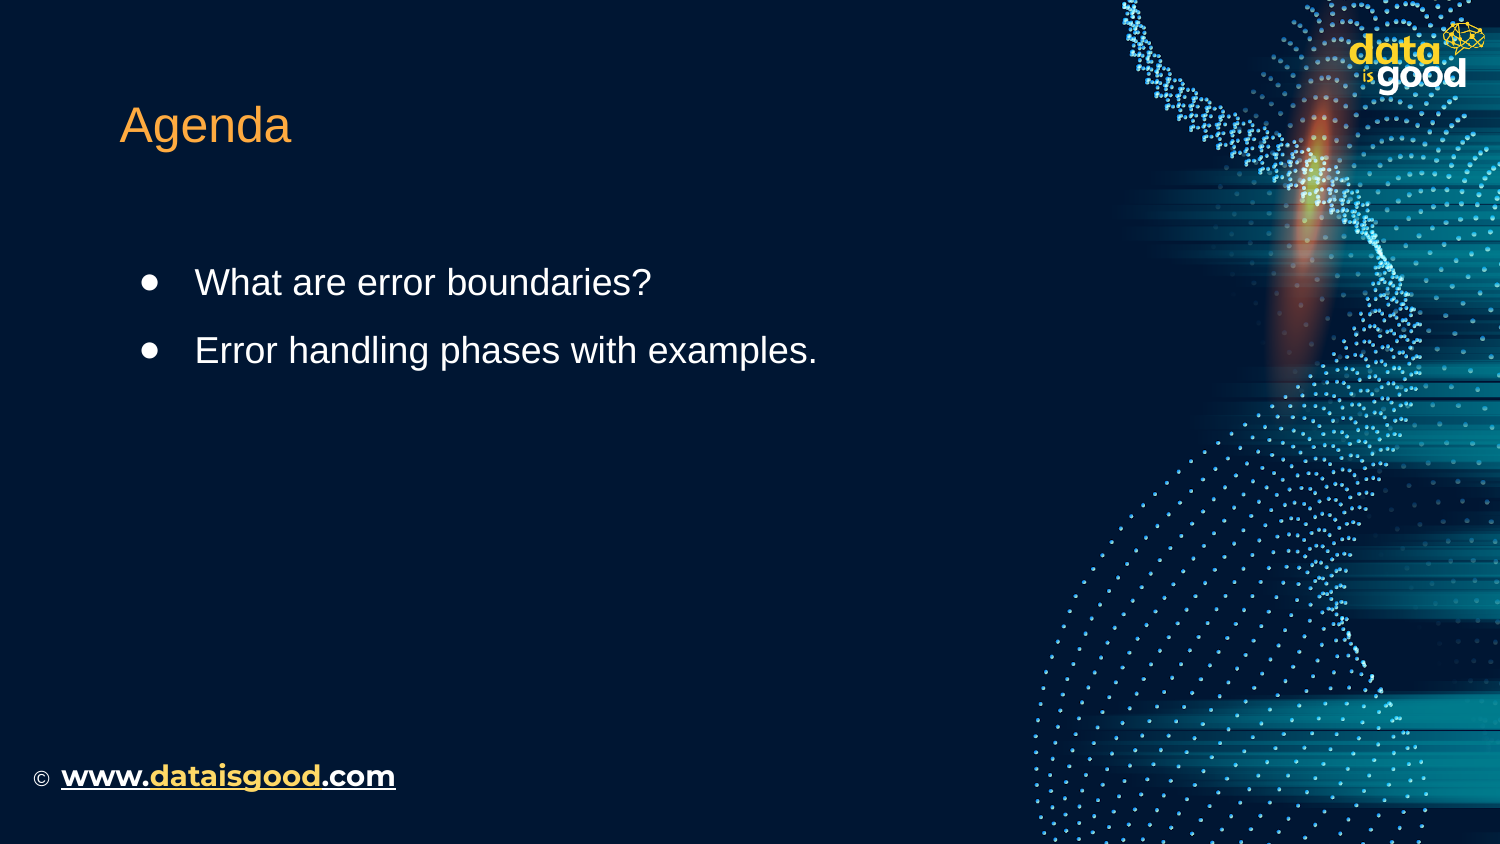

# Agenda
What are error boundaries?
Error handling phases with examples.